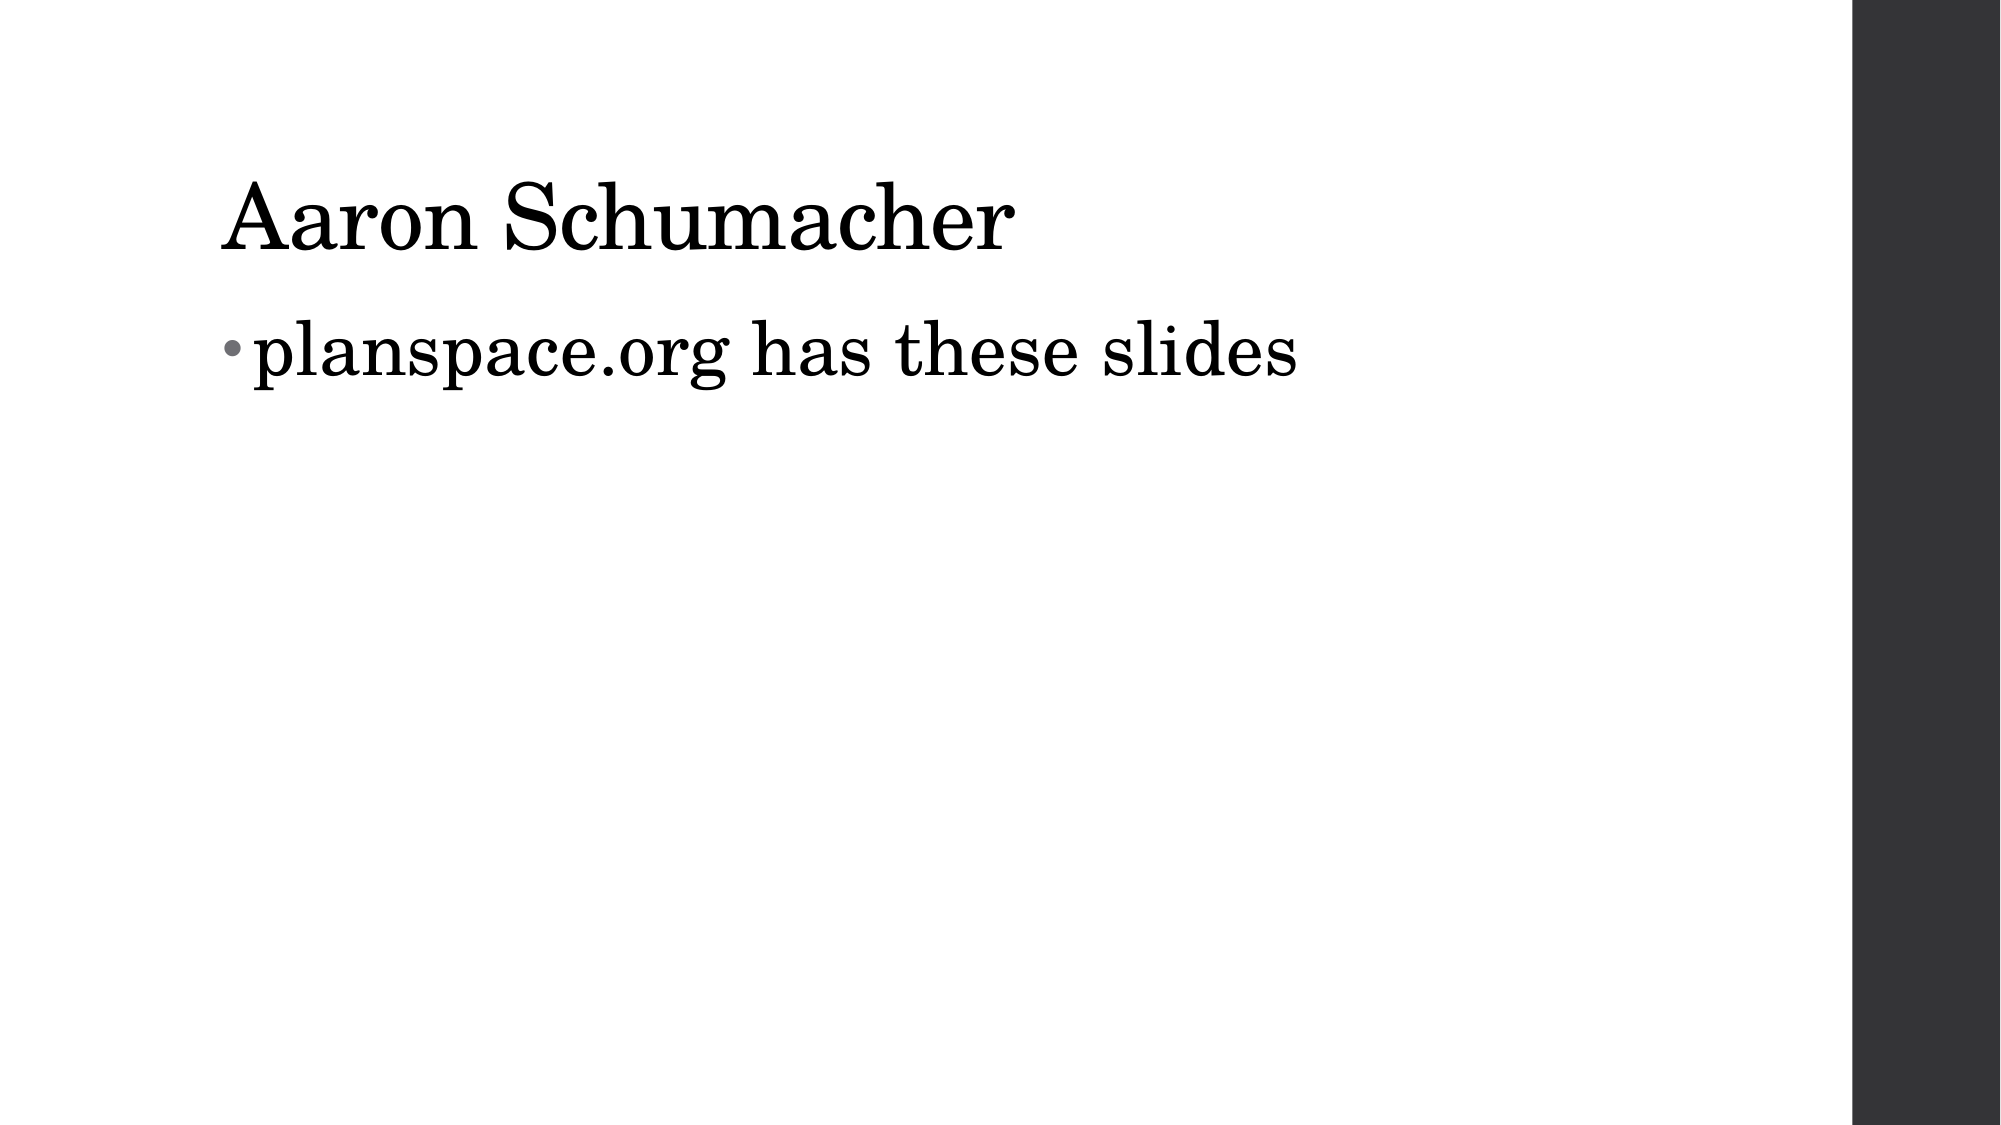

# Aaron Schumacher
planspace.org has these slides